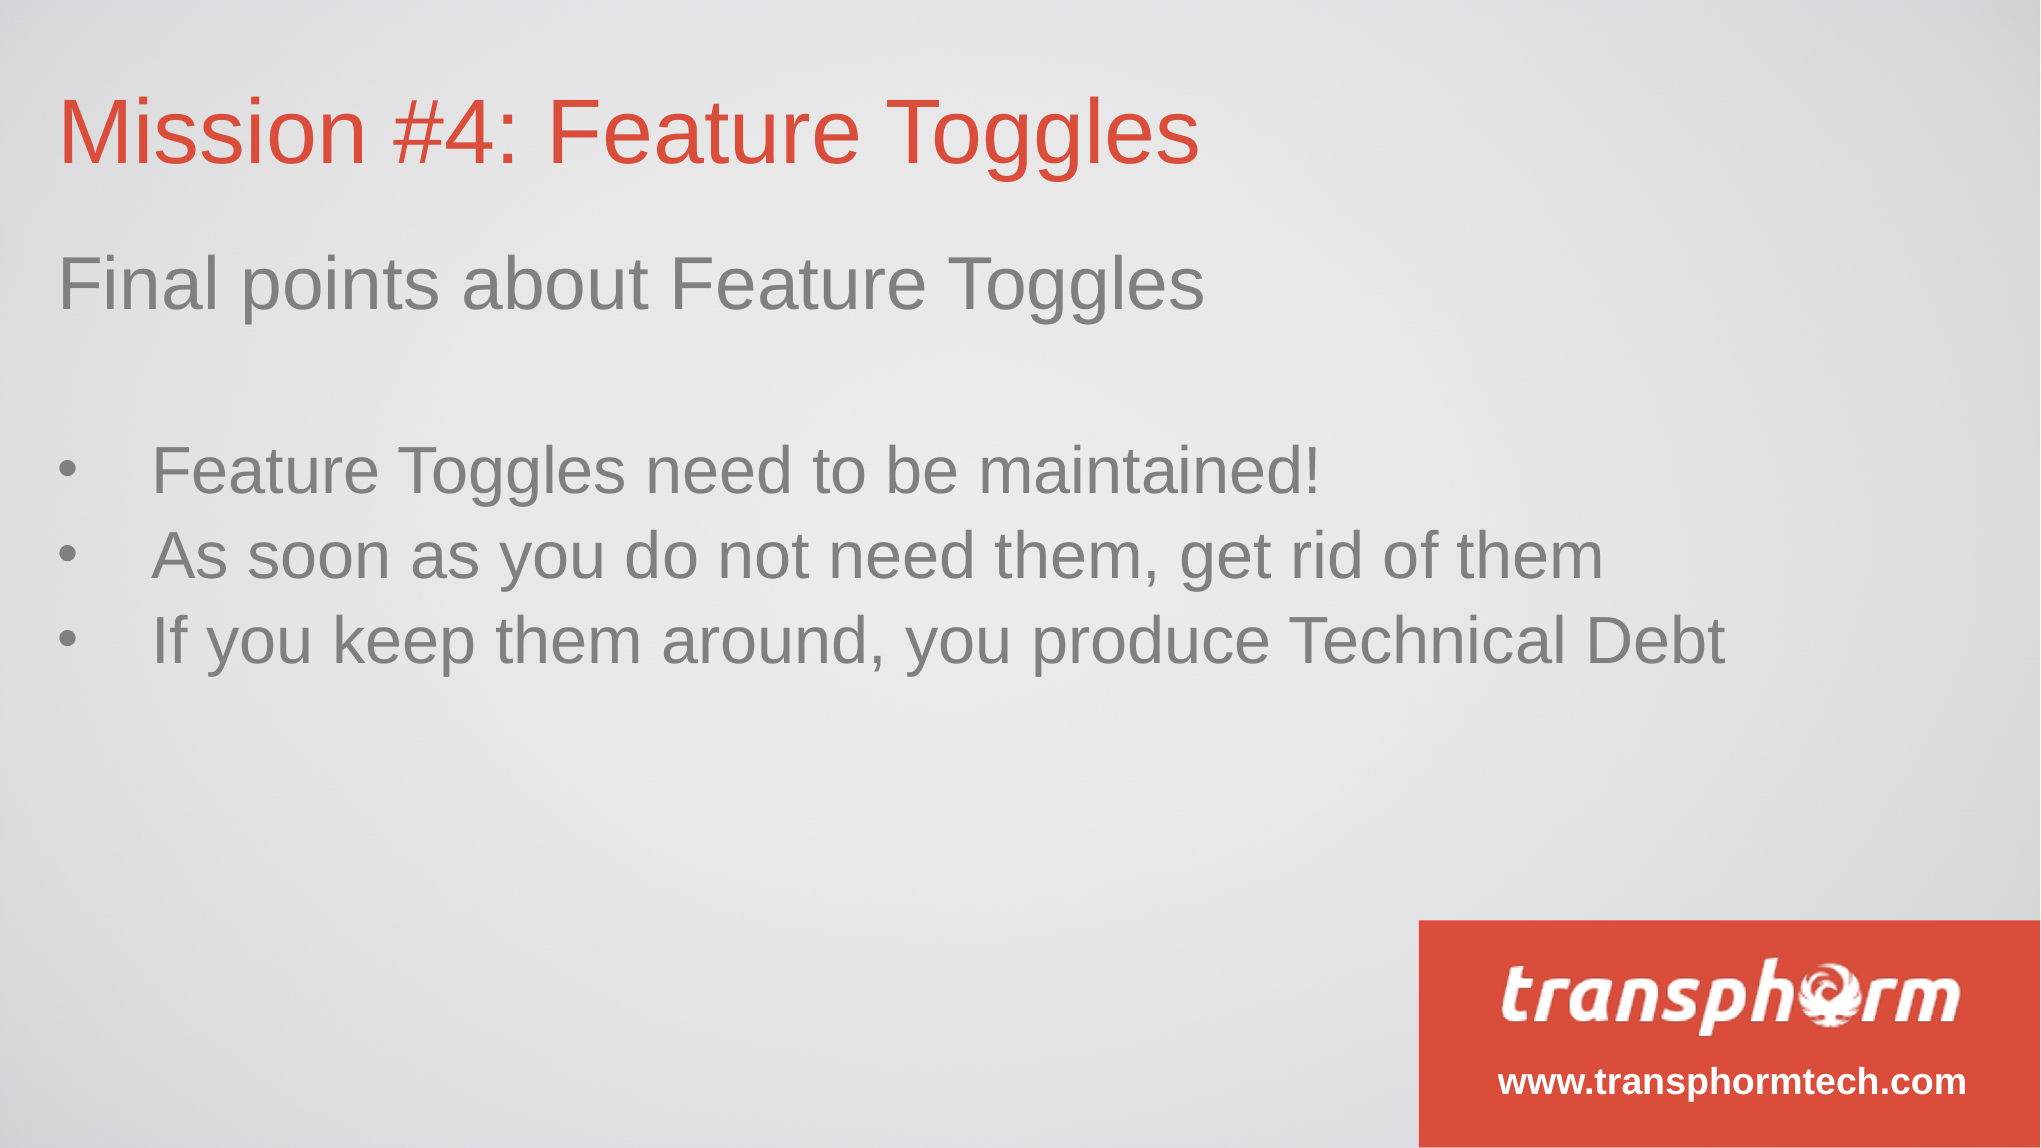

Mission #4: Feature Toggles
Final points about Feature Toggles

Feature Toggles need to be maintained!
As soon as you do not need them, get rid of them
If you keep them around, you produce Technical Debt